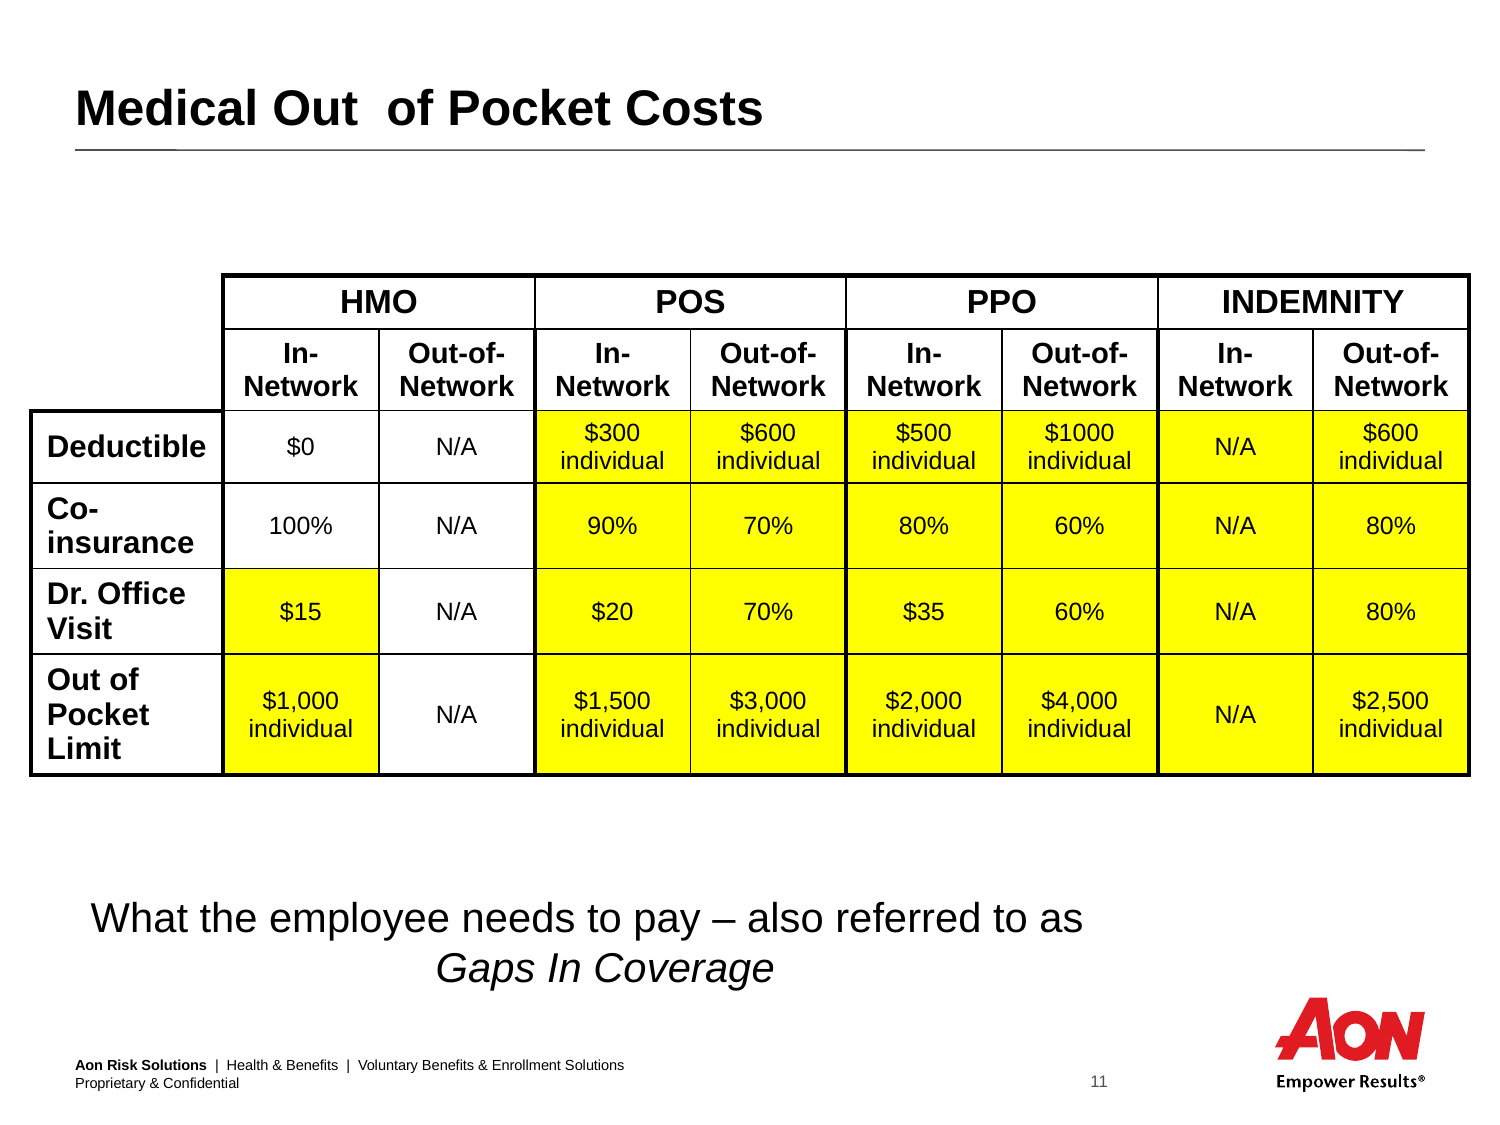

# Medical Out  of Pocket Costs
|  | HMO |  | POS |  | PPO |  | INDEMNITY |  |
| --- | --- | --- | --- | --- | --- | --- | --- | --- |
|  | In-Network | Out-of-Network | In-Network | Out-of-Network | In-Network | Out-of-Network | In-Network | Out-of-Network |
| Deductible | $0 | N/A | $300 individual | $600 individual | $500 individual | $1000 individual | N/A | $600 individual |
| Co-insurance | 100% | N/A | 90% | 70% | 80% | 60% | N/A | 80% |
| Dr. Office Visit | $15 | N/A | $20 | 70% | $35 | 60% | N/A | 80% |
| Out of Pocket Limit | $1,000 individual | N/A | $1,500 individual | $3,000 individual | $2,000 individual | $4,000 individual | N/A | $2,500 individual |
What the employee needs to pay – also referred to as
                              Gaps In Coverage